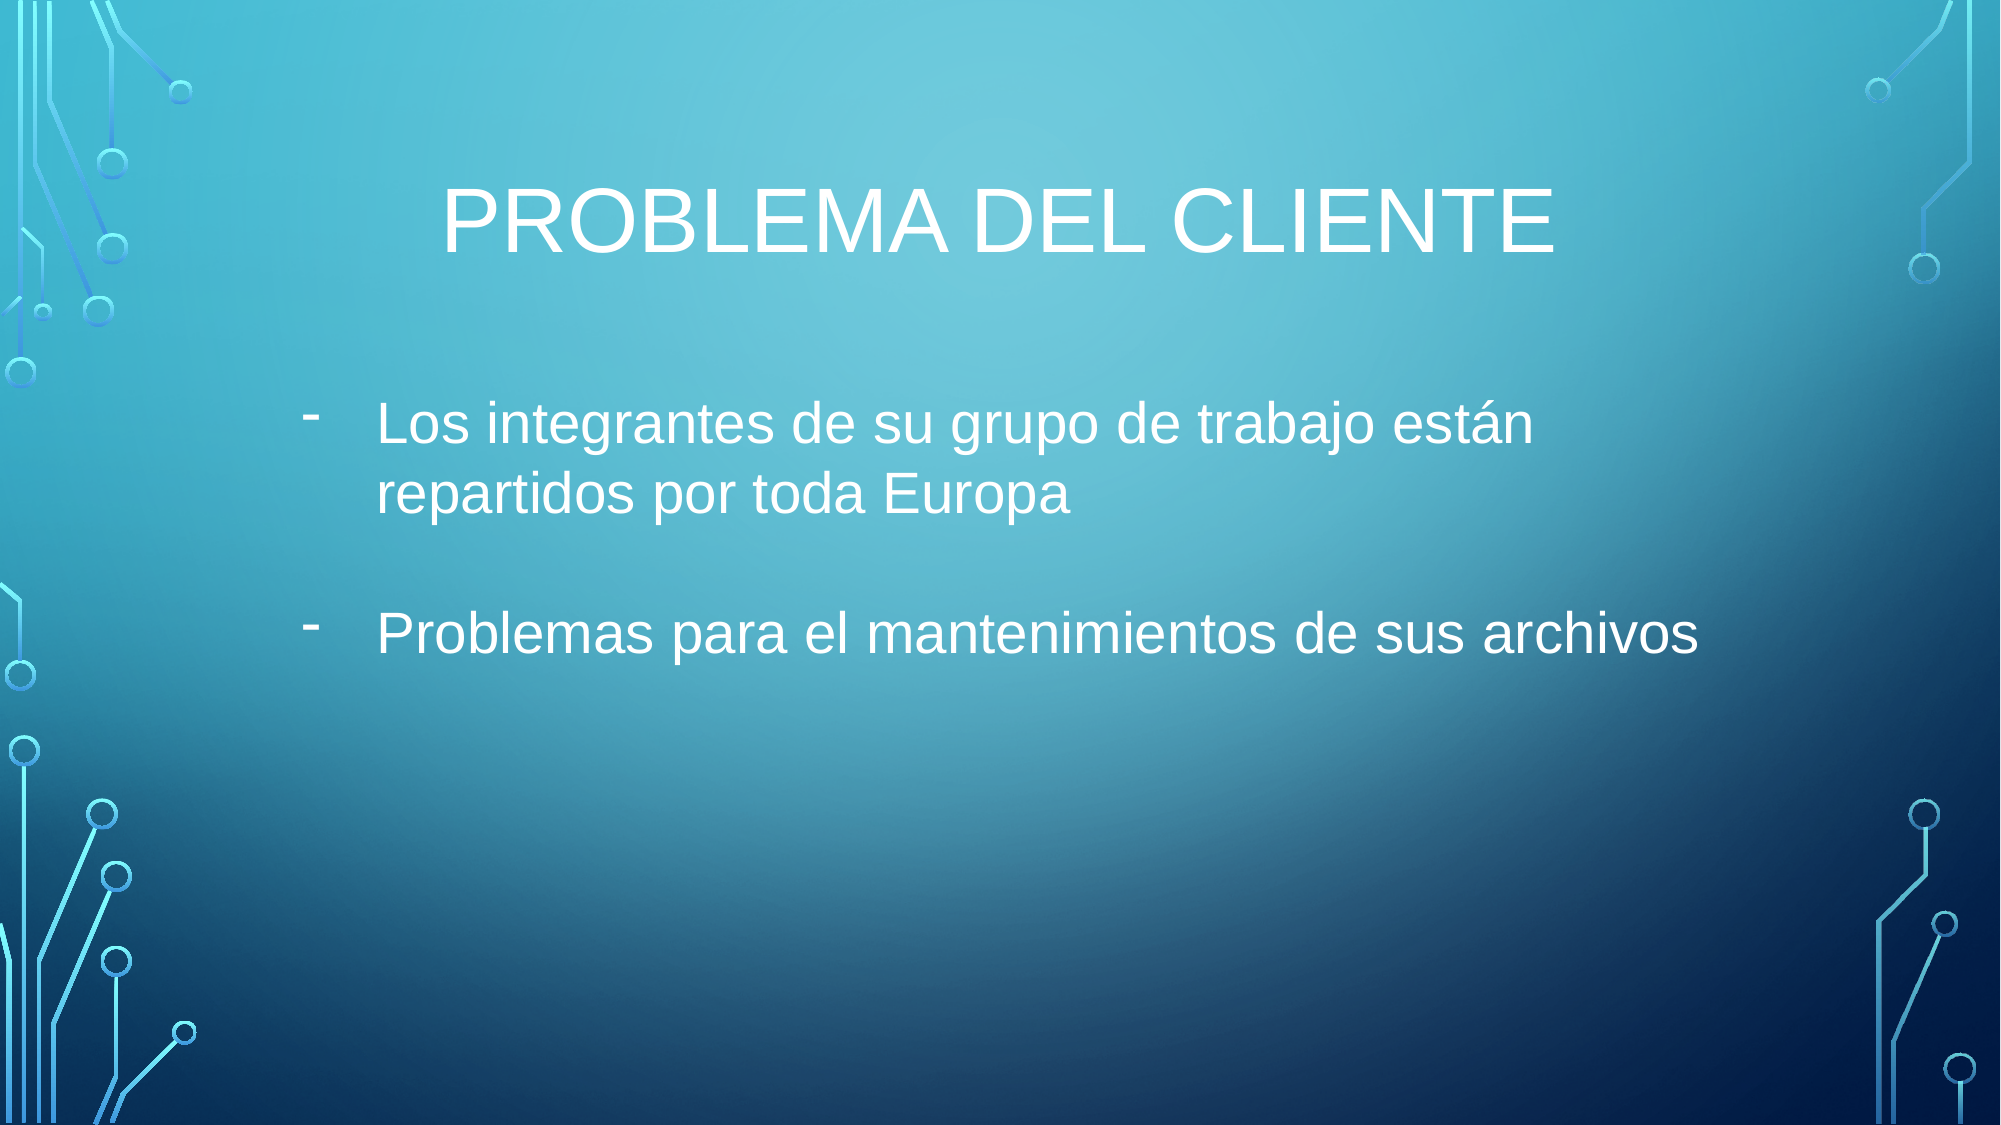

# PROBLEMA DEL CLIENTE
Los integrantes de su grupo de trabajo están repartidos por toda Europa

Problemas para el mantenimientos de sus archivos